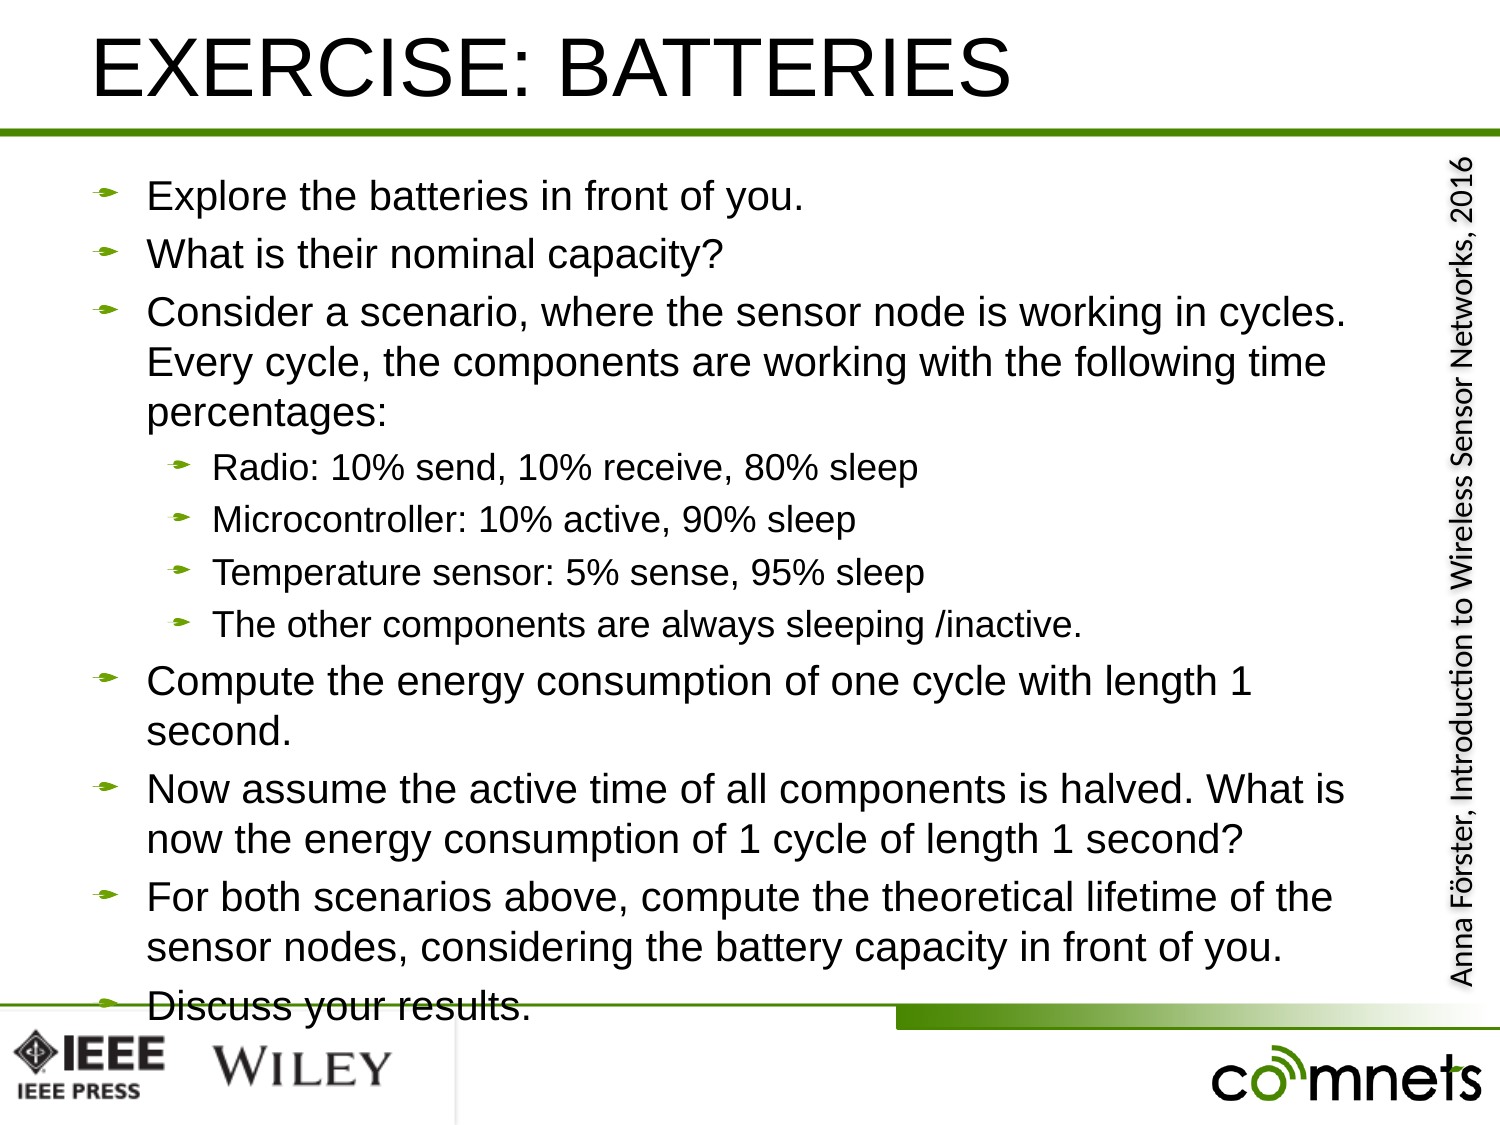

# EXERCISE: BATTERIES
Explore the batteries in front of you.
What is their nominal capacity?
Consider a scenario, where the sensor node is working in cycles. Every cycle, the components are working with the following time percentages:
Radio: 10% send, 10% receive, 80% sleep
Microcontroller: 10% active, 90% sleep
Temperature sensor: 5% sense, 95% sleep
The other components are always sleeping /inactive.
Compute the energy consumption of one cycle with length 1 second.
Now assume the active time of all components is halved. What is now the energy consumption of 1 cycle of length 1 second?
For both scenarios above, compute the theoretical lifetime of the sensor nodes, considering the battery capacity in front of you.
Discuss your results.